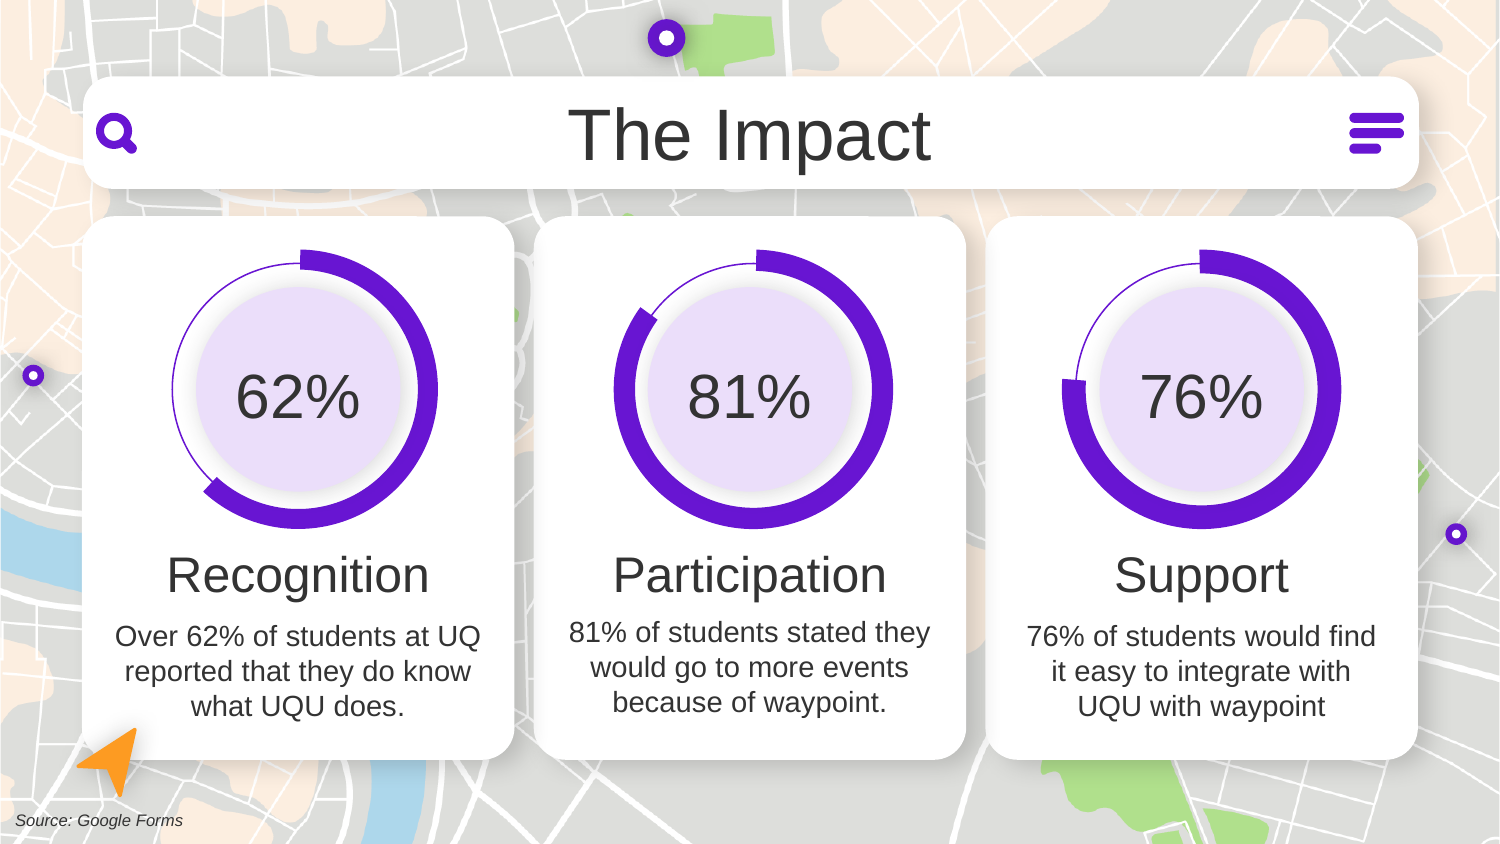

# The Impact

62%
81%
76%
Recognition
Participation
Support
81% of students stated they would go to more events because of waypoint.
Over 62% of students at UQ reported that they do know what UQU does.
76% of students would find it easy to integrate with UQU with waypoint

Source: Google Forms